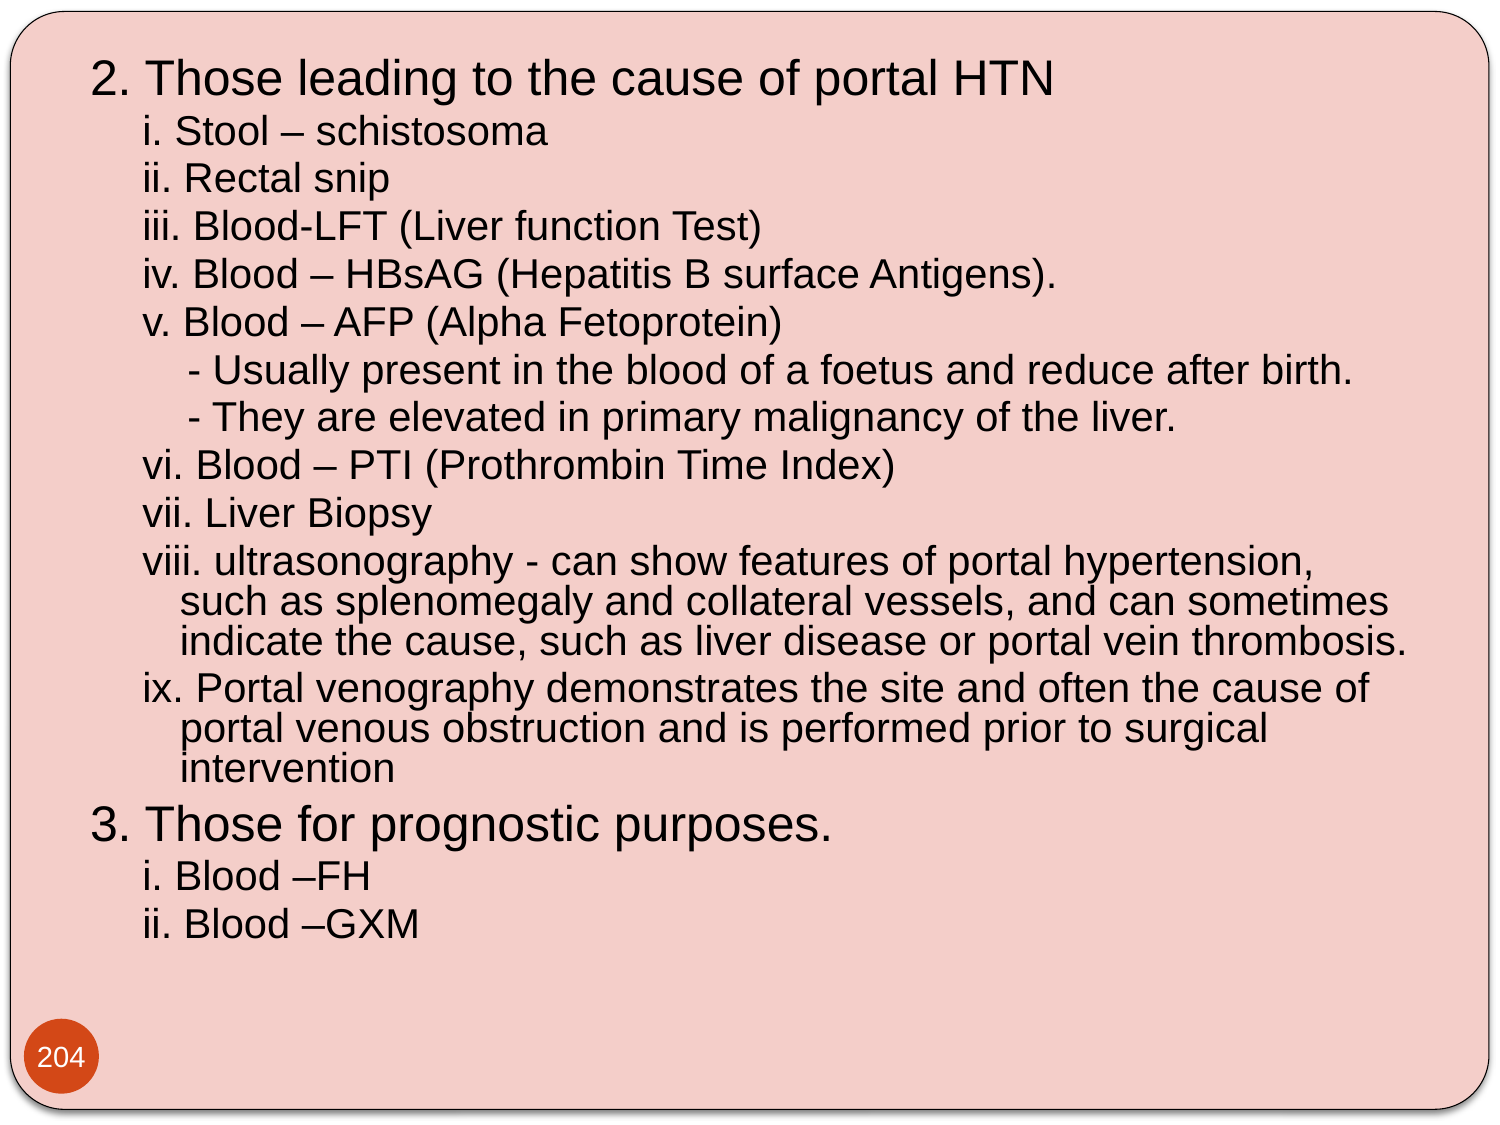

2. Those leading to the cause of portal HTN
i. Stool – schistosoma
ii. Rectal snip
iii. Blood-LFT (Liver function Test)
iv. Blood – HBsAG (Hepatitis B surface Antigens).
v. Blood – AFP (Alpha Fetoprotein)
- Usually present in the blood of a foetus and reduce after birth.
- They are elevated in primary malignancy of the liver.
vi. Blood – PTI (Prothrombin Time Index)
vii. Liver Biopsy
viii. ultrasonography - can show features of portal hypertension, such as splenomegaly and collateral vessels, and can sometimes indicate the cause, such as liver disease or portal vein thrombosis.
ix. Portal venography demonstrates the site and often the cause of portal venous obstruction and is performed prior to surgical intervention
3. Those for prognostic purposes.
i. Blood –FH
ii. Blood –GXM

204